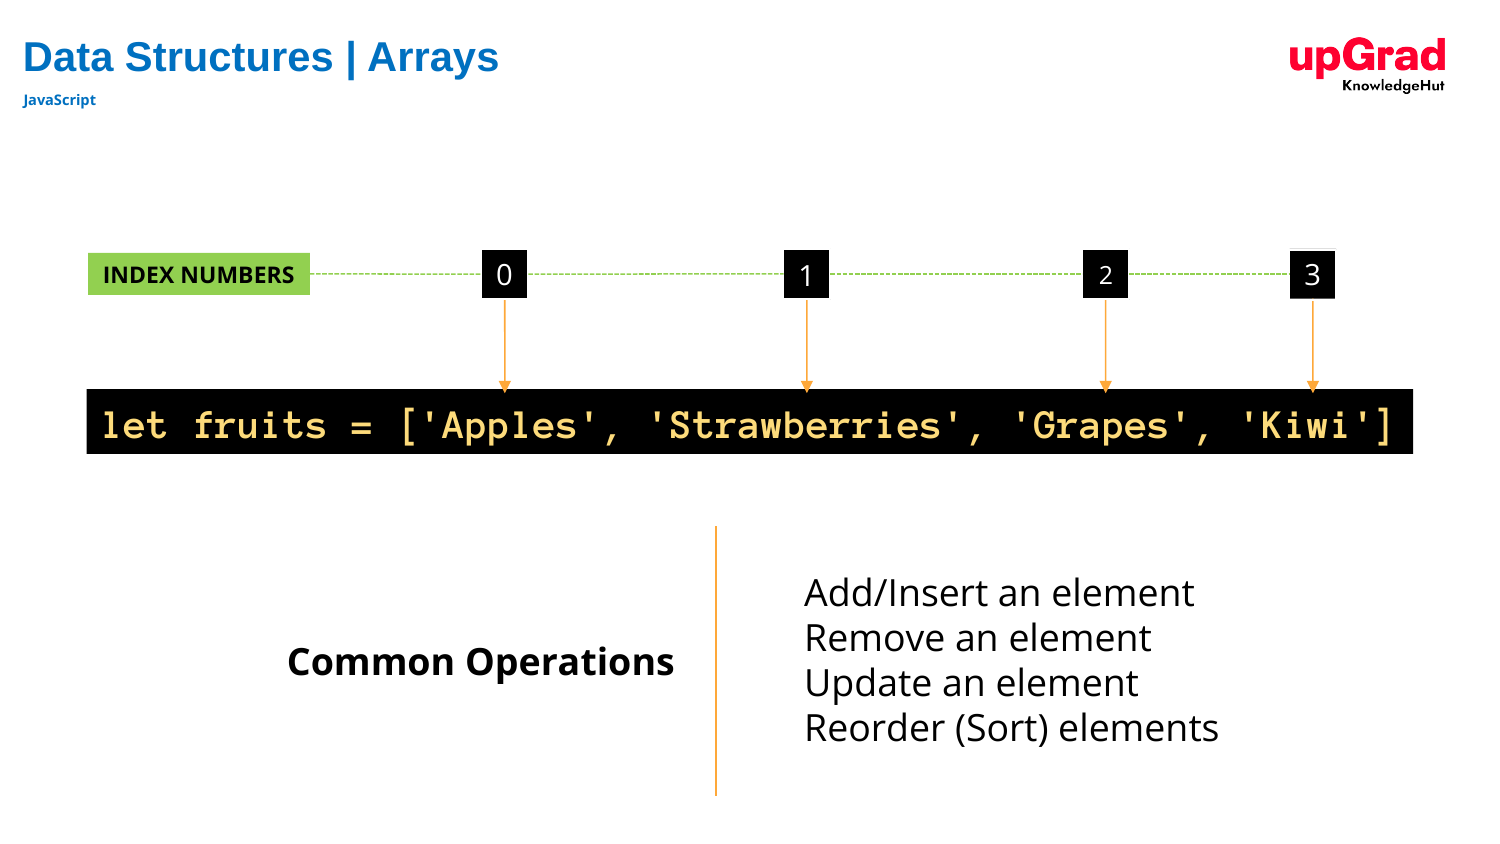

# Data Structures | Arrays
JavaScript
2
0

1
1
2
3

INDEX NUMBERS
let fruits = ['Apples', 'Strawberries', 'Grapes', 'Kiwi']
Add/Insert an element
Remove an element
Update an element
Reorder (Sort) elements
Common Operations